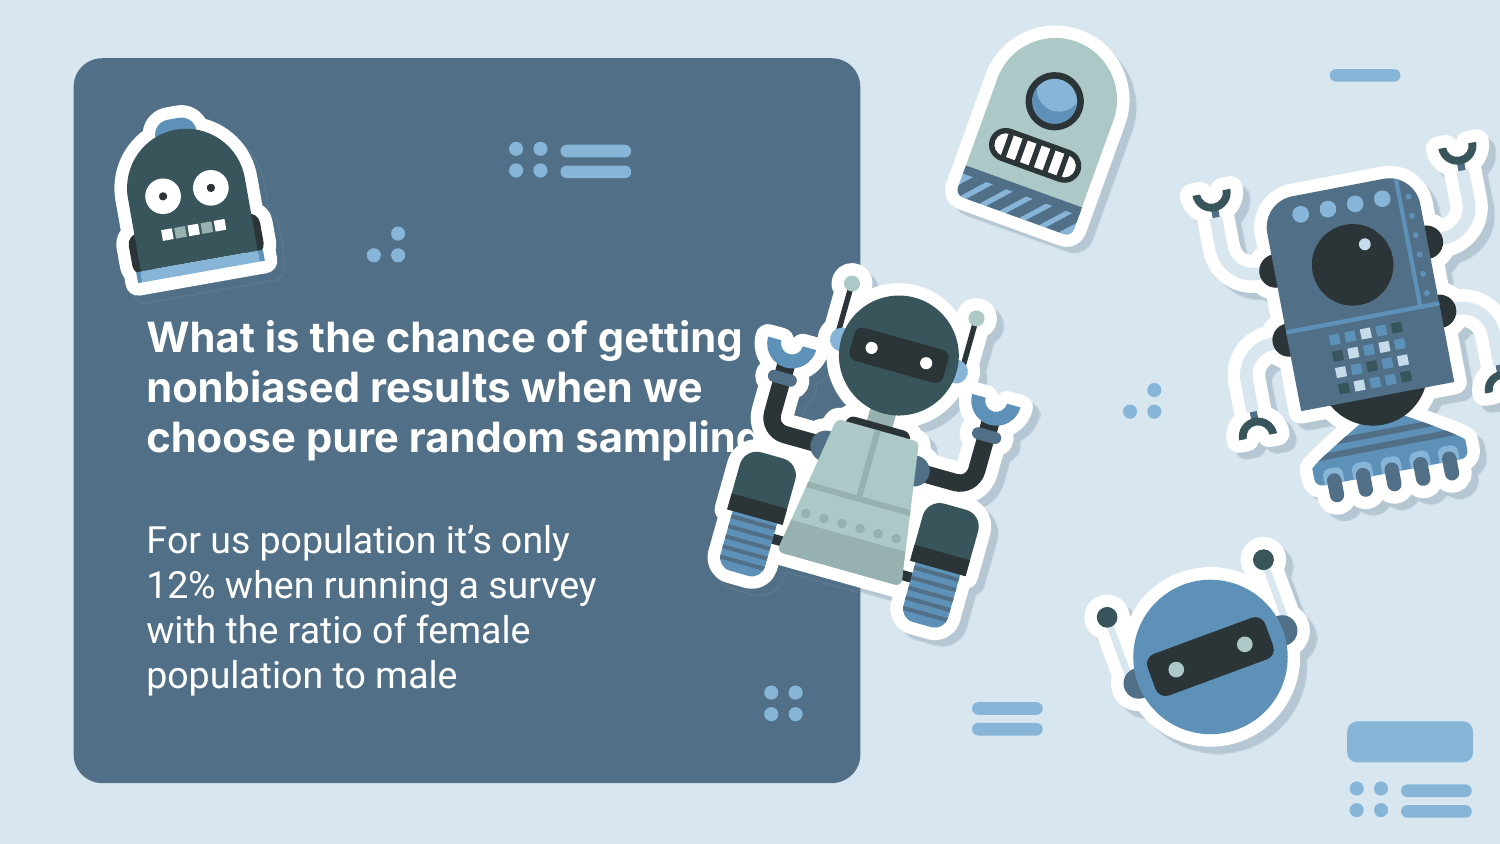

# What is the chance of getting nonbiased results when we choose pure random sampling?

For us population it’s only 12% when running a survey with the ratio of female population to male